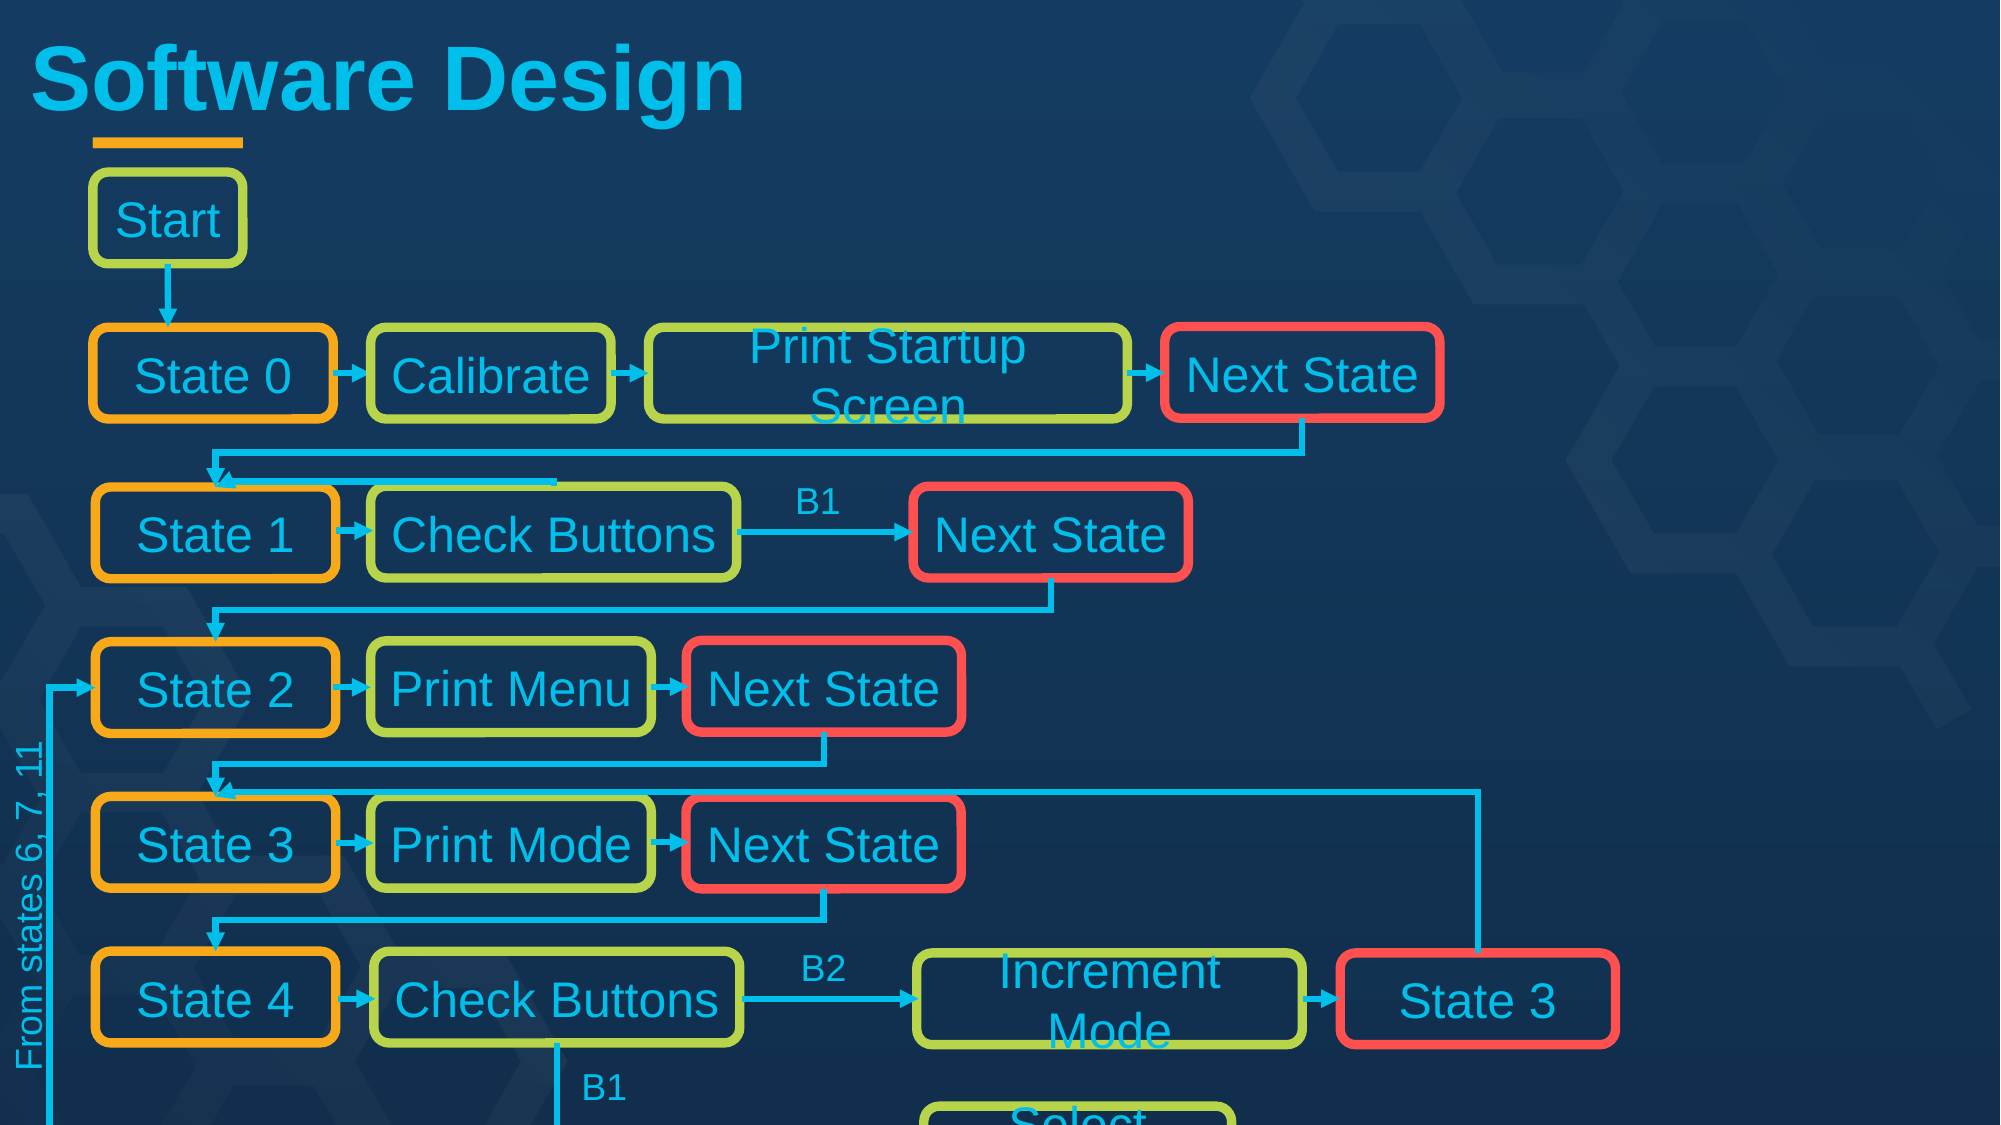

Software Design

Start
Next State
Calibrate
Print Startup Screen
State 0

B1
Check Buttons
Next State
State 1
Next State
Print Menu
State 2
State 3
Print Mode
Next State
From states 6, 7, 11
B2
State 4
Check Buttons
State 3
Increment Mode
B1
Select mode